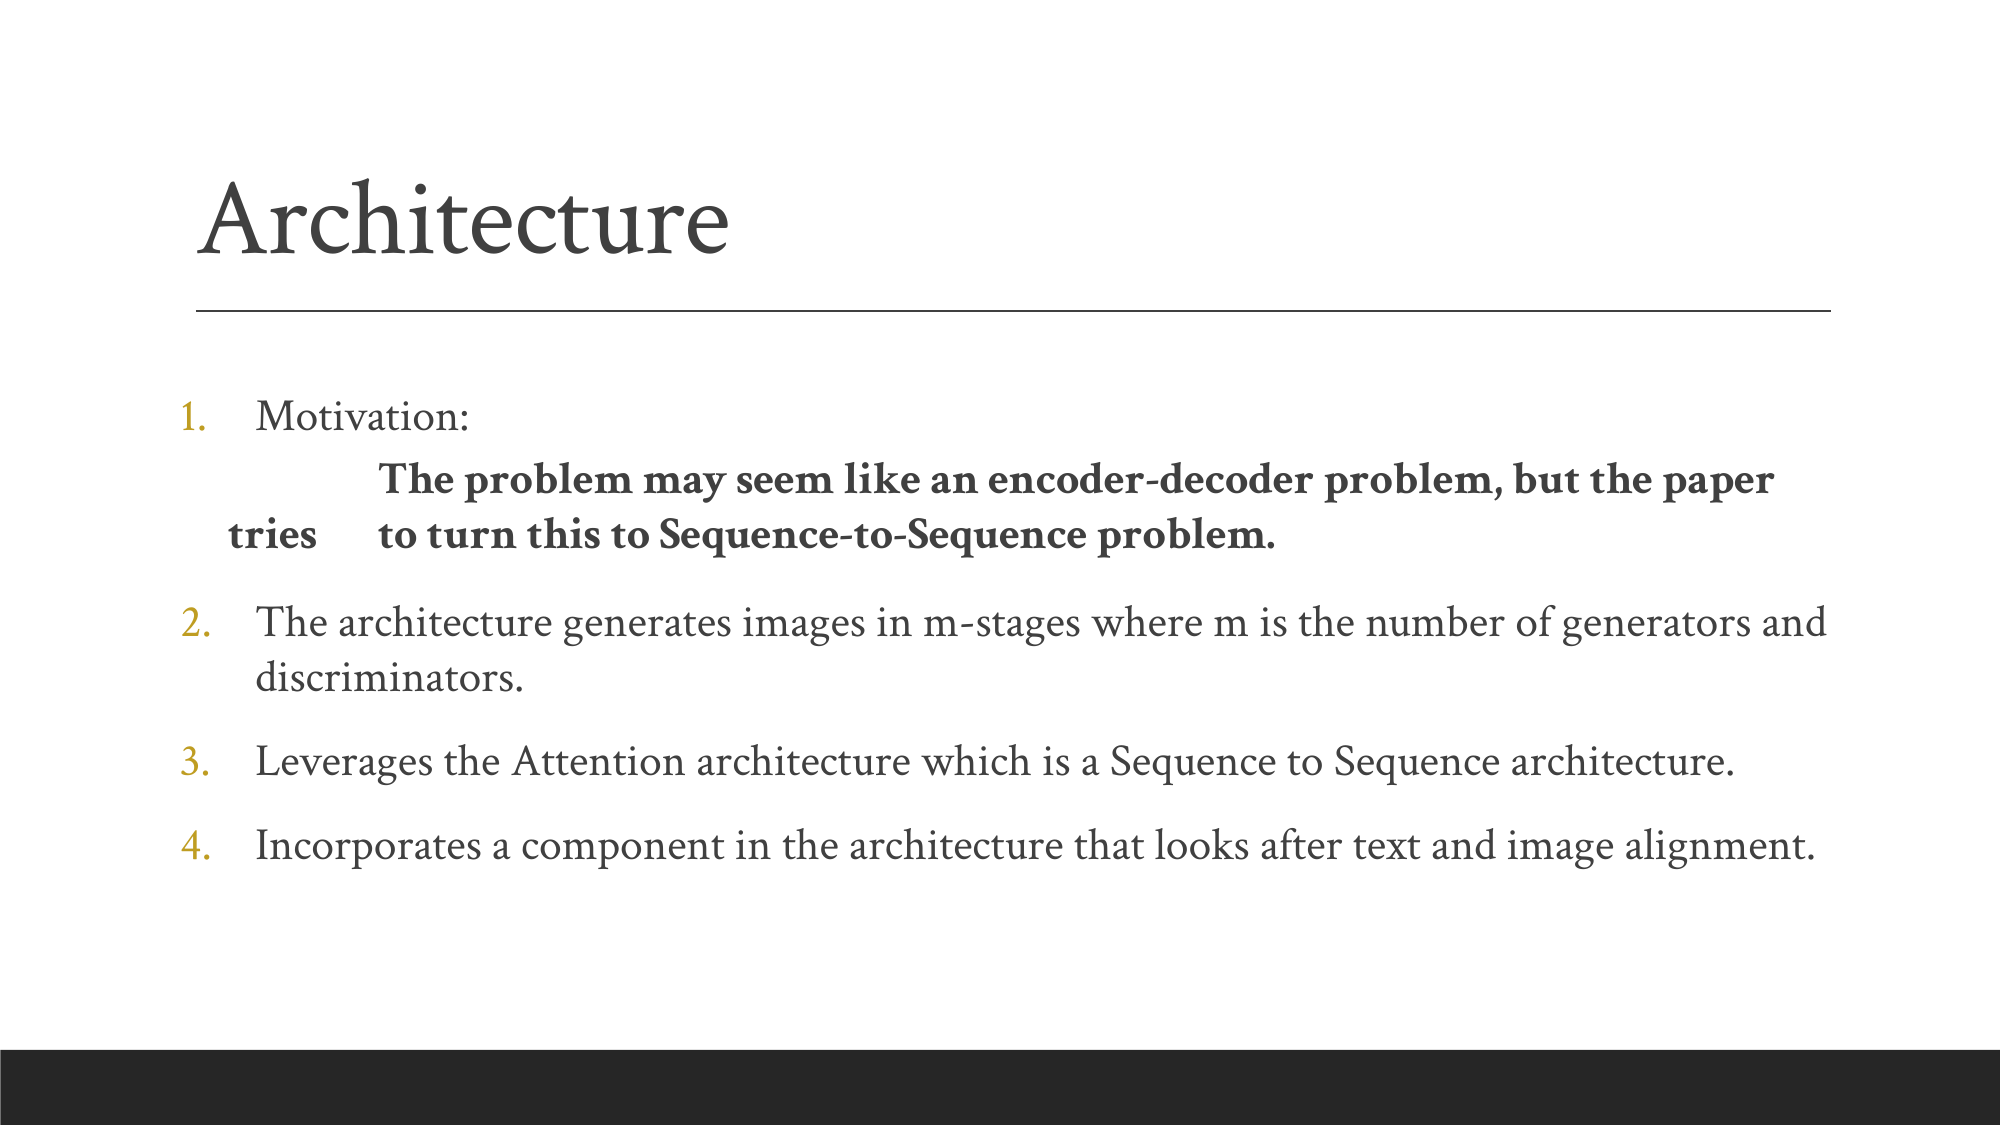

# Architecture
Motivation:
	The problem may seem like an encoder-decoder problem, but the paper tries 	to turn this to Sequence-to-Sequence problem.
The architecture generates images in m-stages where m is the number of generators and discriminators.
Leverages the Attention architecture which is a Sequence to Sequence architecture.
Incorporates a component in the architecture that looks after text and image alignment.